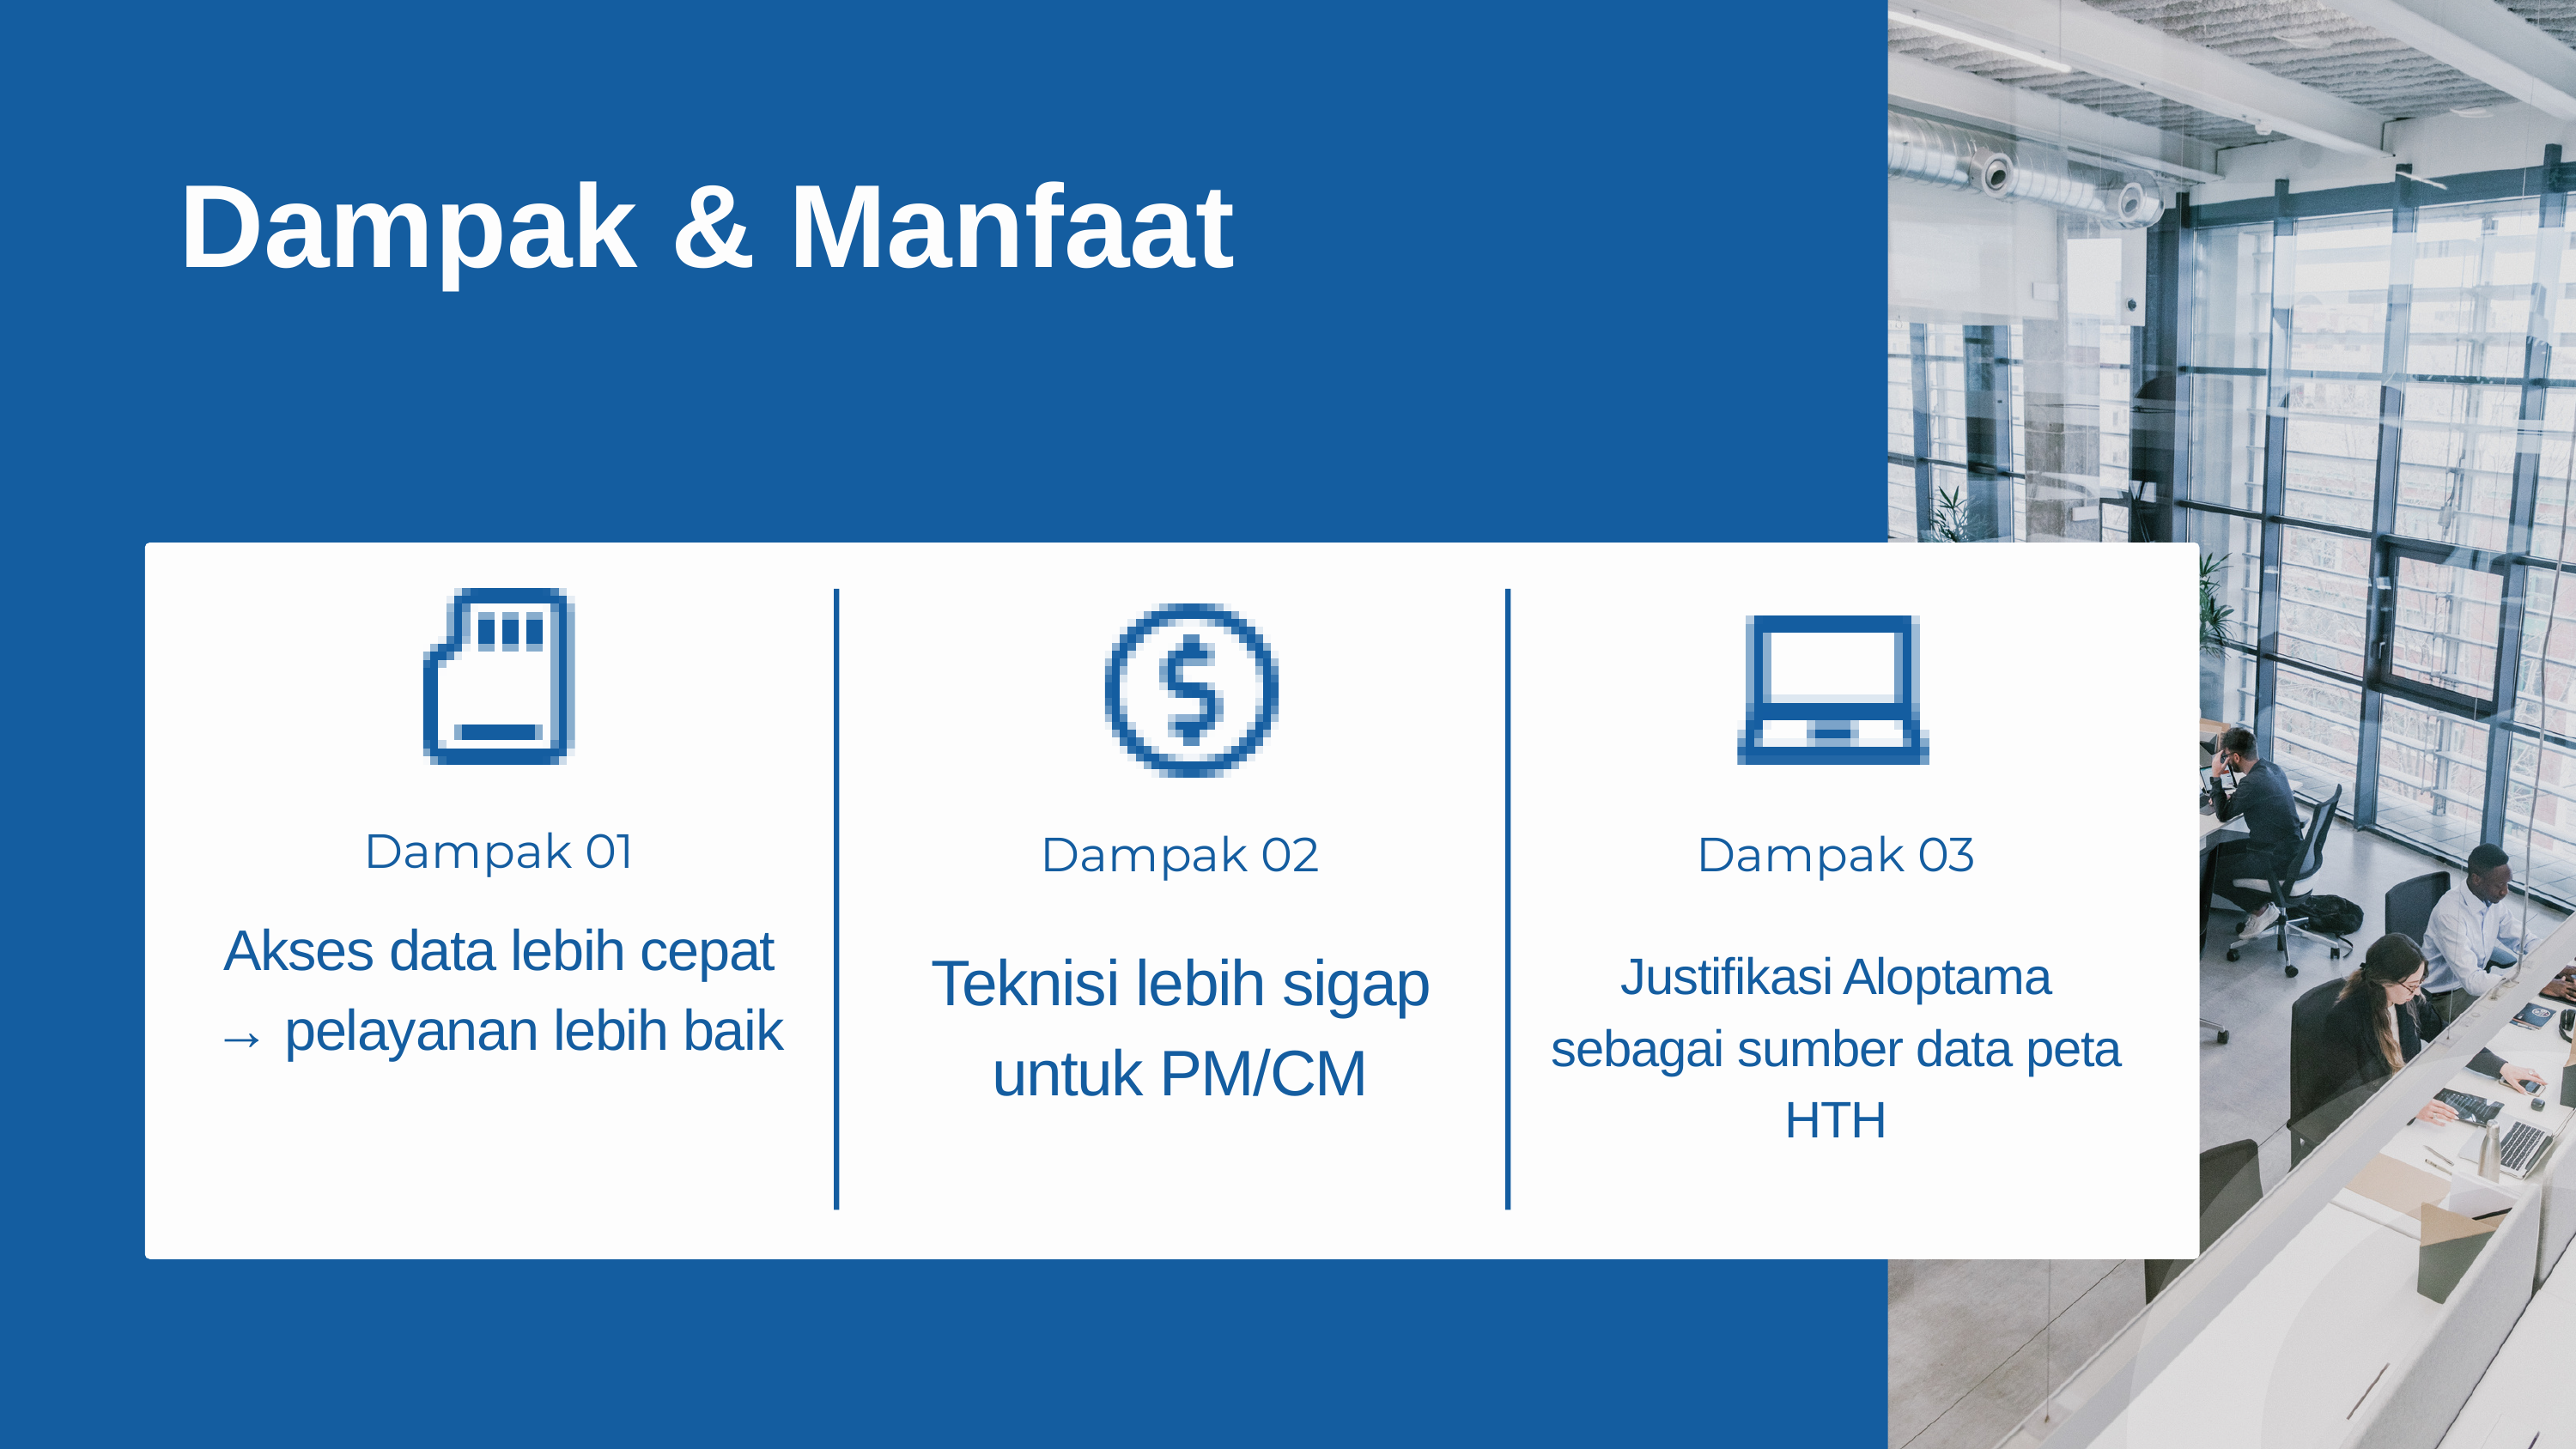

Dampak & Manfaat

Dampak 01
Dampak 02
Dampak 03
Akses data lebih cepat → pelayanan lebih baik
Teknisi lebih sigap untuk PM/CM
Justifikasi Aloptama sebagai sumber data peta HTH